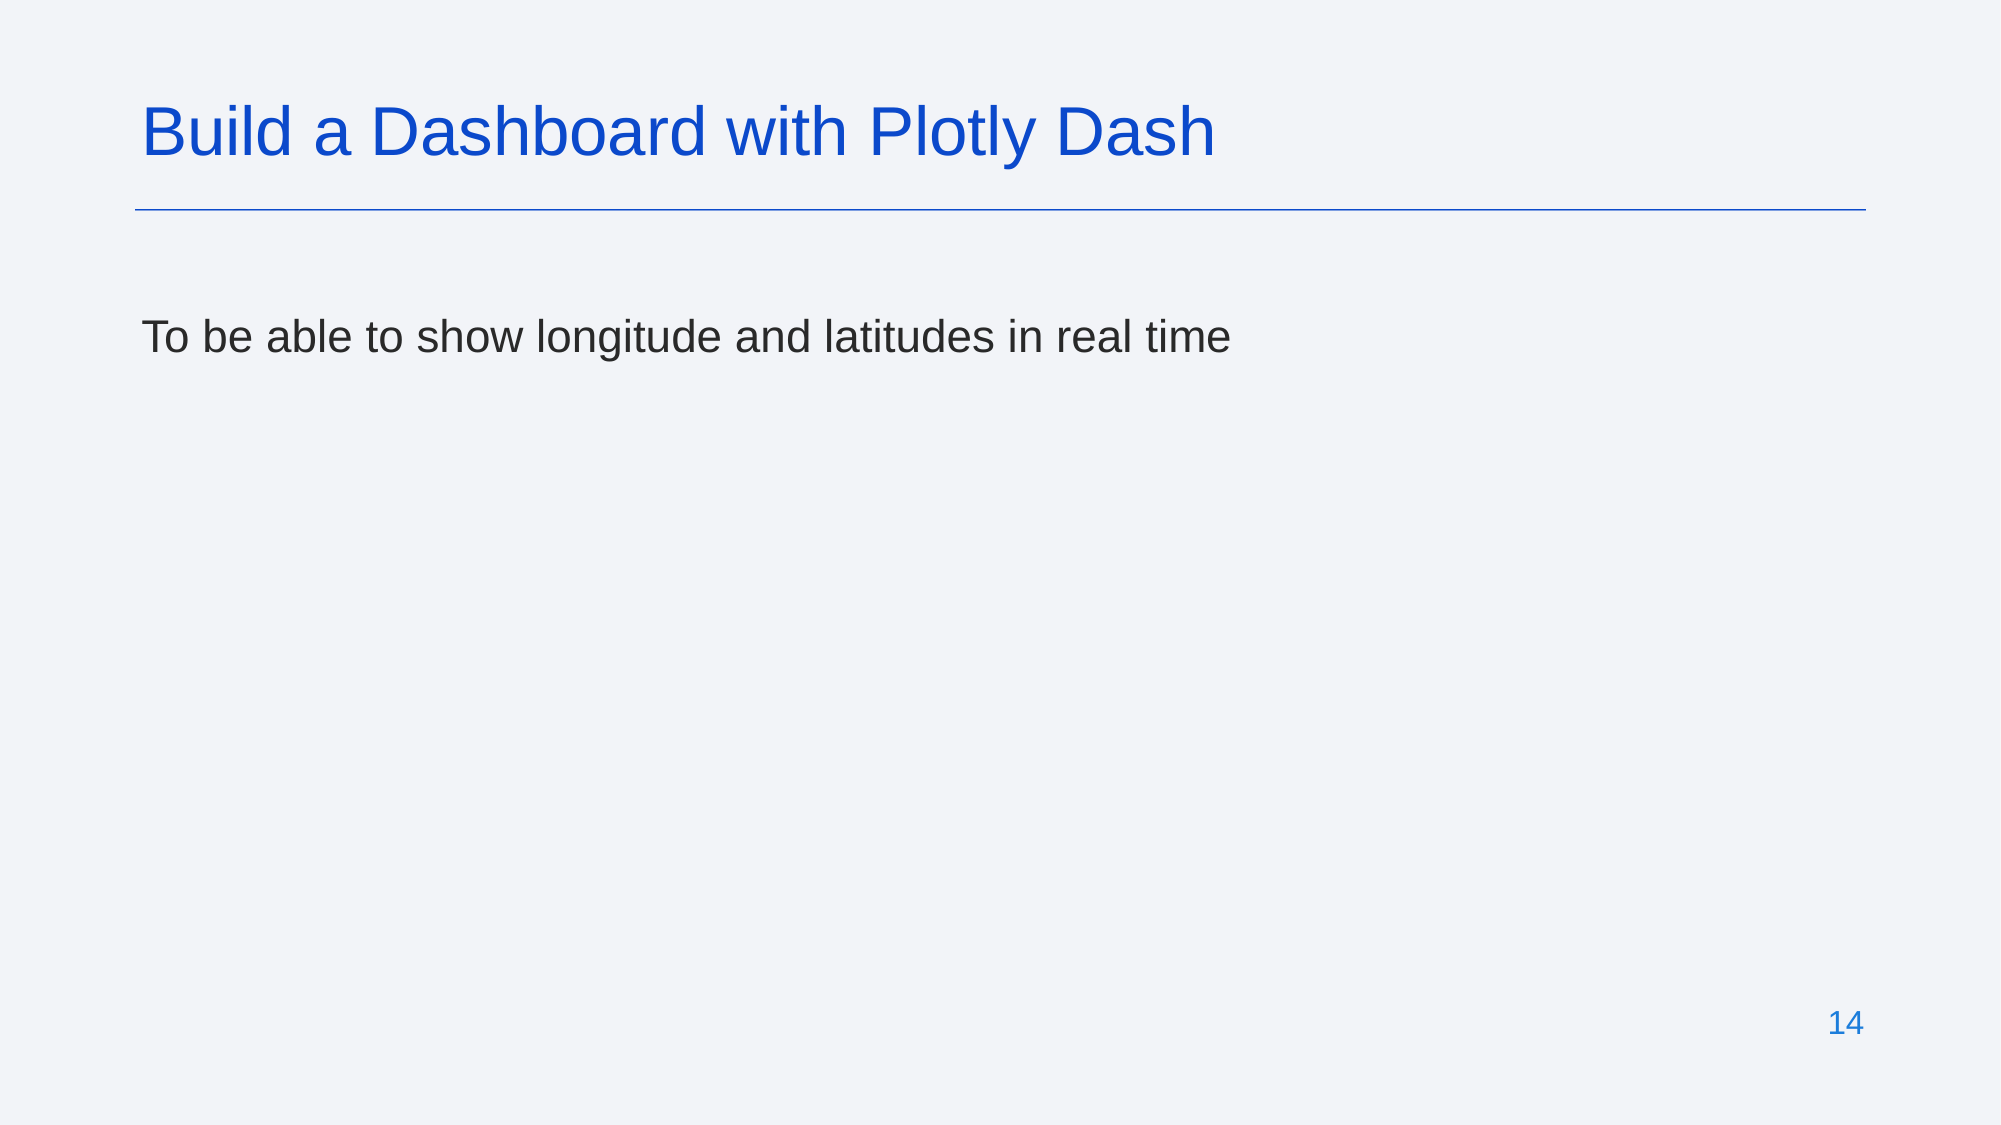

Build a Dashboard with Plotly Dash
To be able to show longitude and latitudes in real time

14